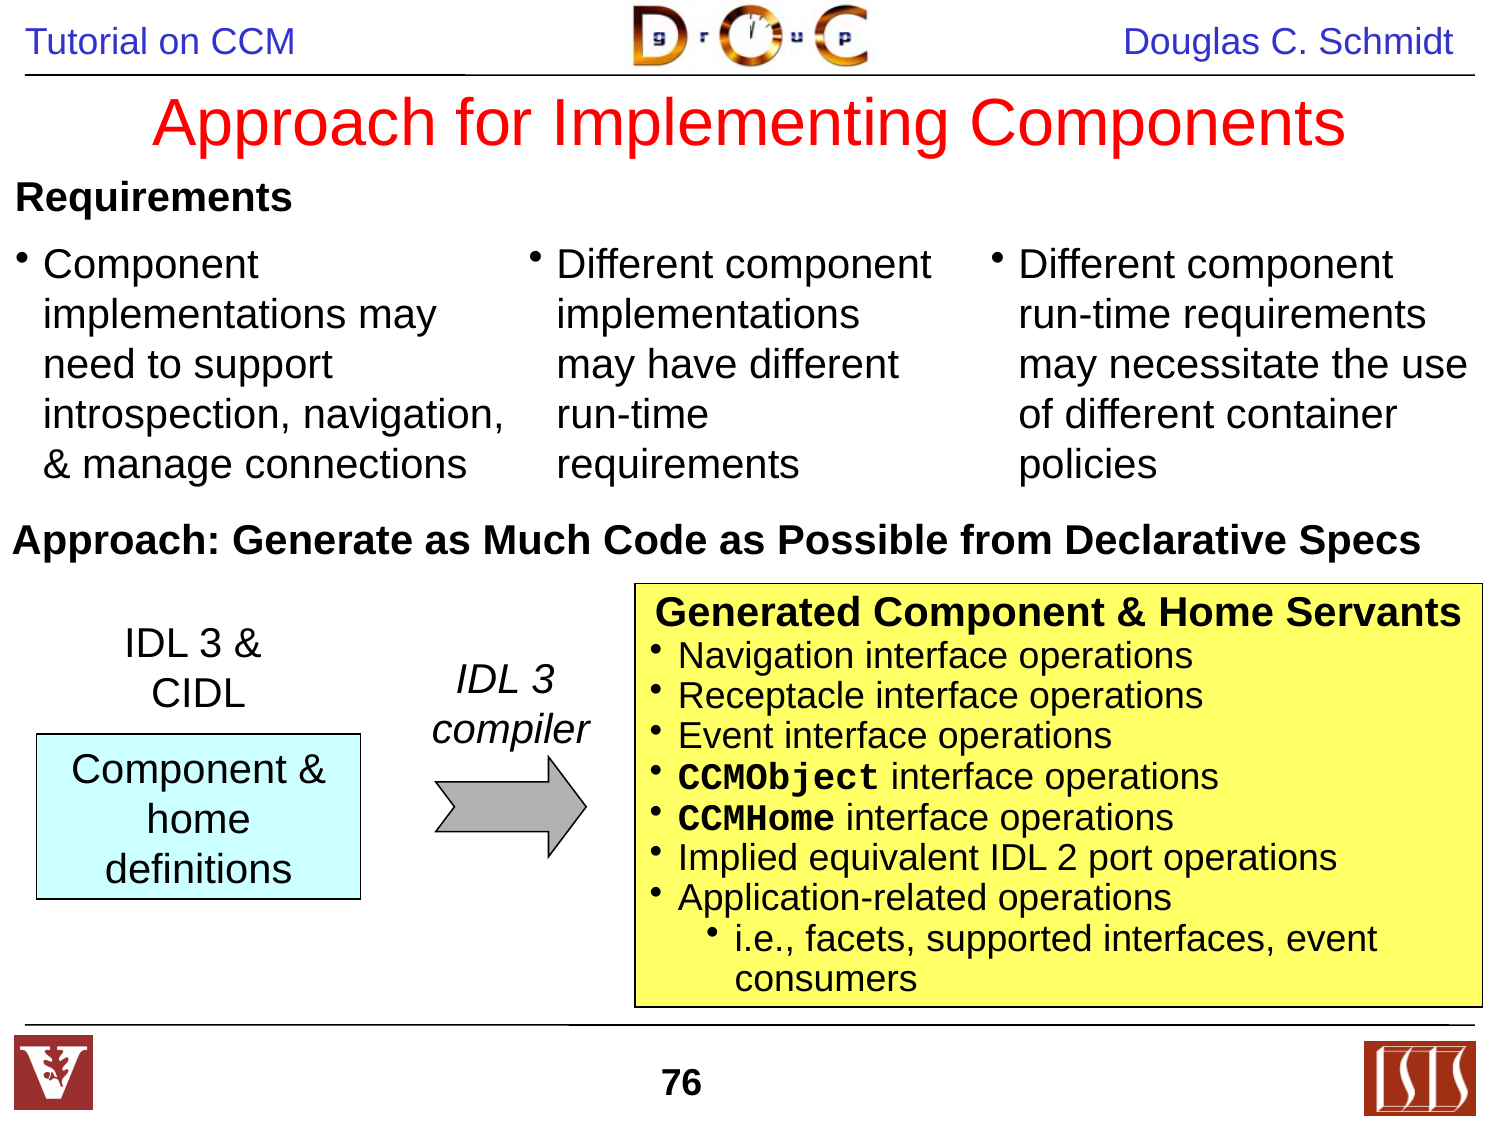

# Approach for Implementing Components
Requirements
Component implementations may need to support introspection, navigation, & manage connections
Different component implementations may have different run-time requirements
Different component run-time requirements may necessitate the use of different container policies
Approach: Generate as Much Code as Possible from Declarative Specs
Generated Component & Home Servants
Navigation interface operations
Receptacle interface operations
Event interface operations
CCMObject interface operations
CCMHome interface operations
Implied equivalent IDL 2 port operations
Application-related operations
i.e., facets, supported interfaces, event consumers
IDL 3 &
CIDL
IDL 3
compiler
Component & home
definitions